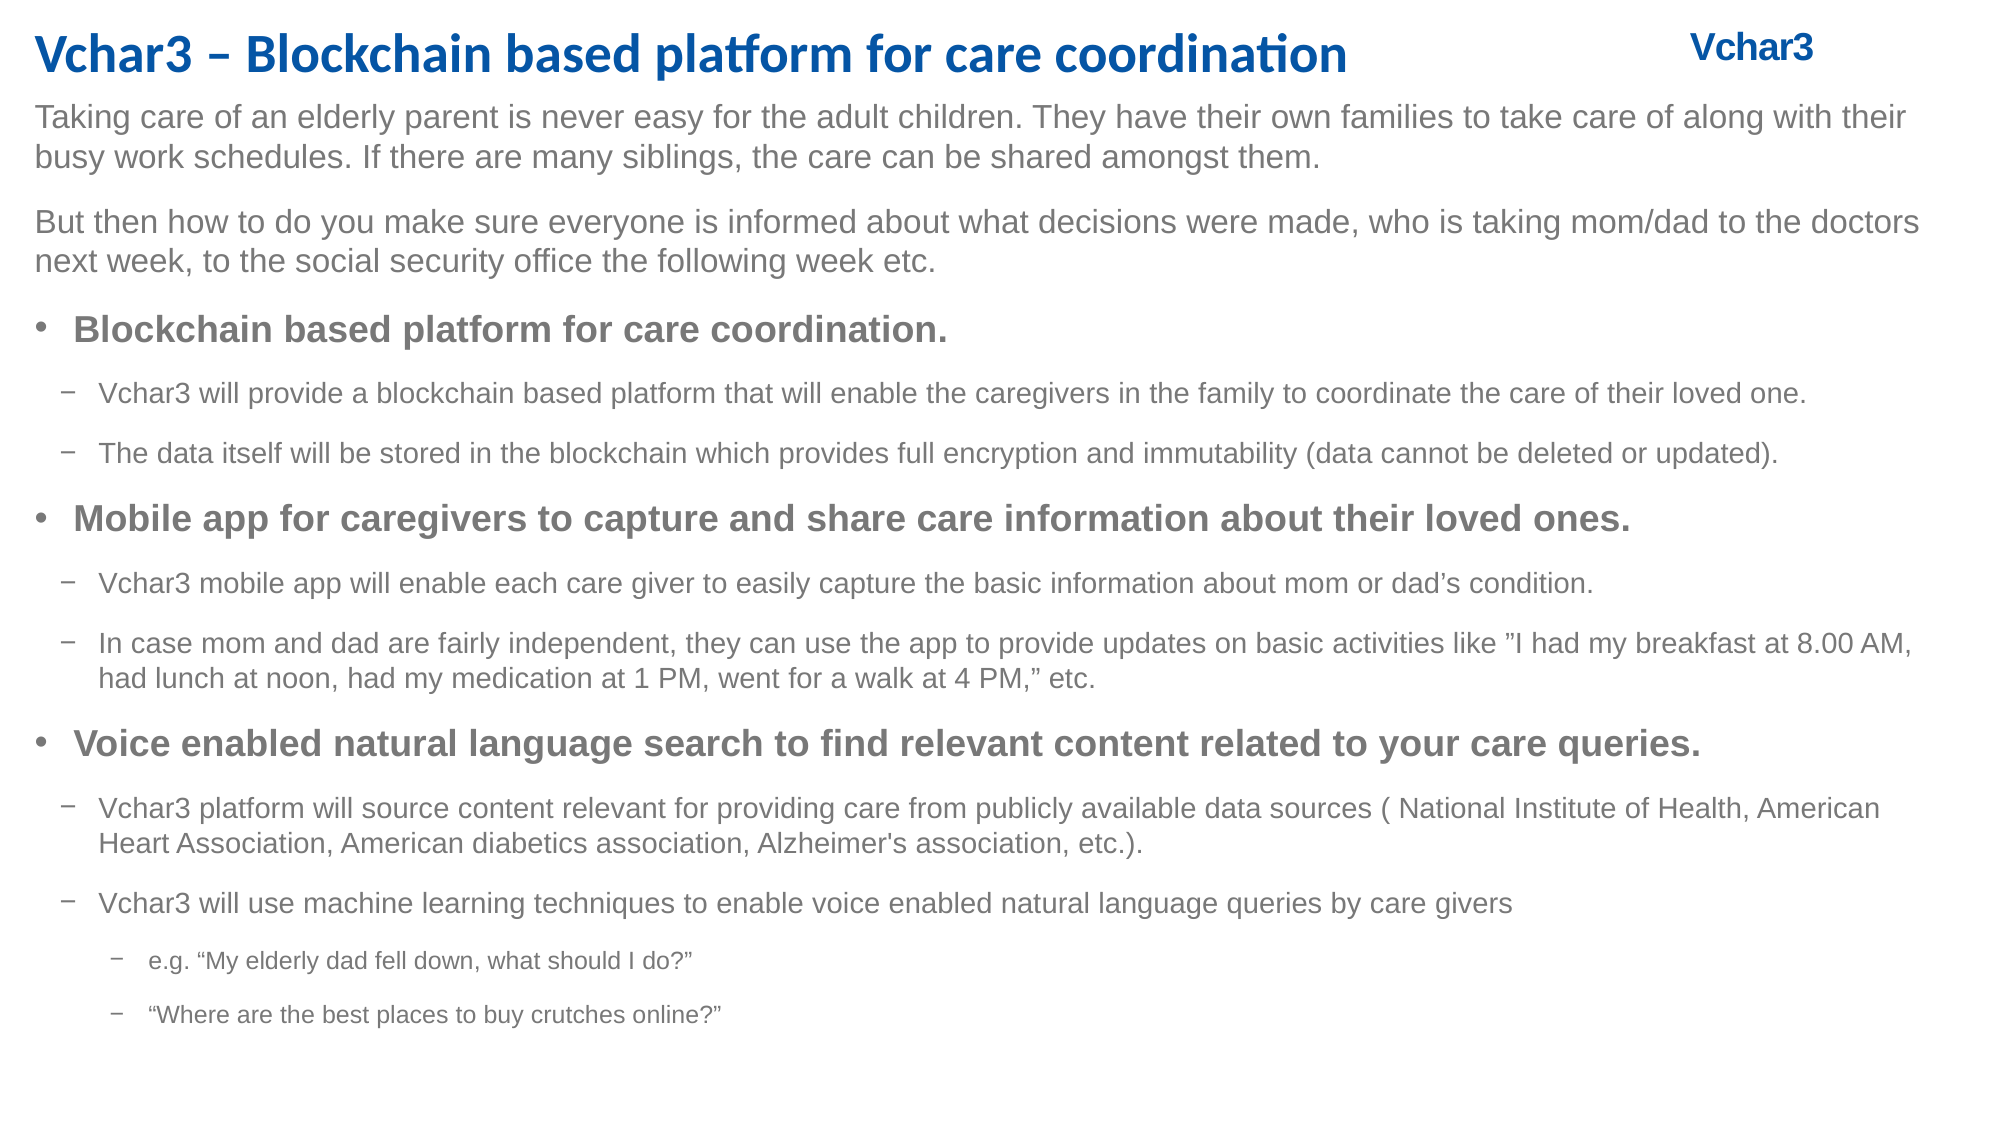

# Vchar3 – Blockchain based platform for care coordination
Vchar3
Taking care of an elderly parent is never easy for the adult children. They have their own families to take care of along with their busy work schedules. If there are many siblings, the care can be shared amongst them.
But then how to do you make sure everyone is informed about what decisions were made, who is taking mom/dad to the doctors next week, to the social security office the following week etc.
Blockchain based platform for care coordination.
Vchar3 will provide a blockchain based platform that will enable the caregivers in the family to coordinate the care of their loved one.
The data itself will be stored in the blockchain which provides full encryption and immutability (data cannot be deleted or updated).
Mobile app for caregivers to capture and share care information about their loved ones.
Vchar3 mobile app will enable each care giver to easily capture the basic information about mom or dad’s condition.
In case mom and dad are fairly independent, they can use the app to provide updates on basic activities like ”I had my breakfast at 8.00 AM, had lunch at noon, had my medication at 1 PM, went for a walk at 4 PM,” etc.
Voice enabled natural language search to find relevant content related to your care queries.
Vchar3 platform will source content relevant for providing care from publicly available data sources ( National Institute of Health, American Heart Association, American diabetics association, Alzheimer's association, etc.).
Vchar3 will use machine learning techniques to enable voice enabled natural language queries by care givers
e.g. “My elderly dad fell down, what should I do?”
“Where are the best places to buy crutches online?”